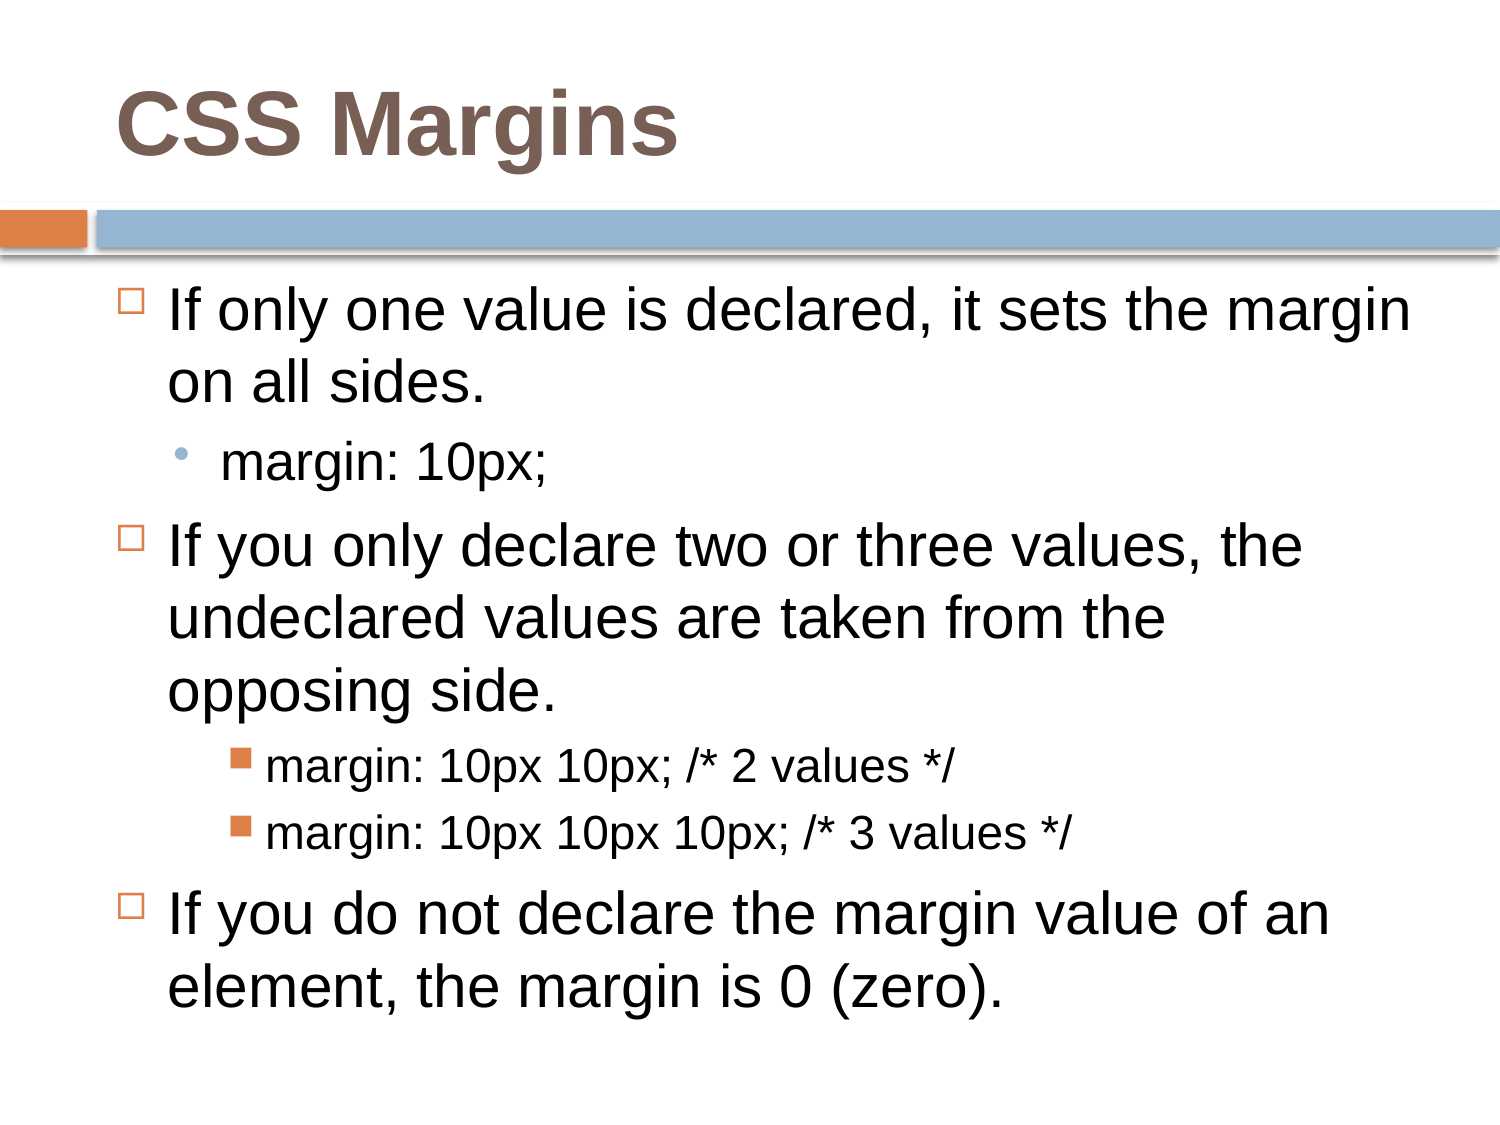

# CSS Margins
If only one value is declared, it sets the margin on all sides.
margin: 10px;
If you only declare two or three values, the undeclared values are taken from the opposing side.
margin: 10px 10px; /* 2 values */
margin: 10px 10px 10px; /* 3 values */
If you do not declare the margin value of an element, the margin is 0 (zero).